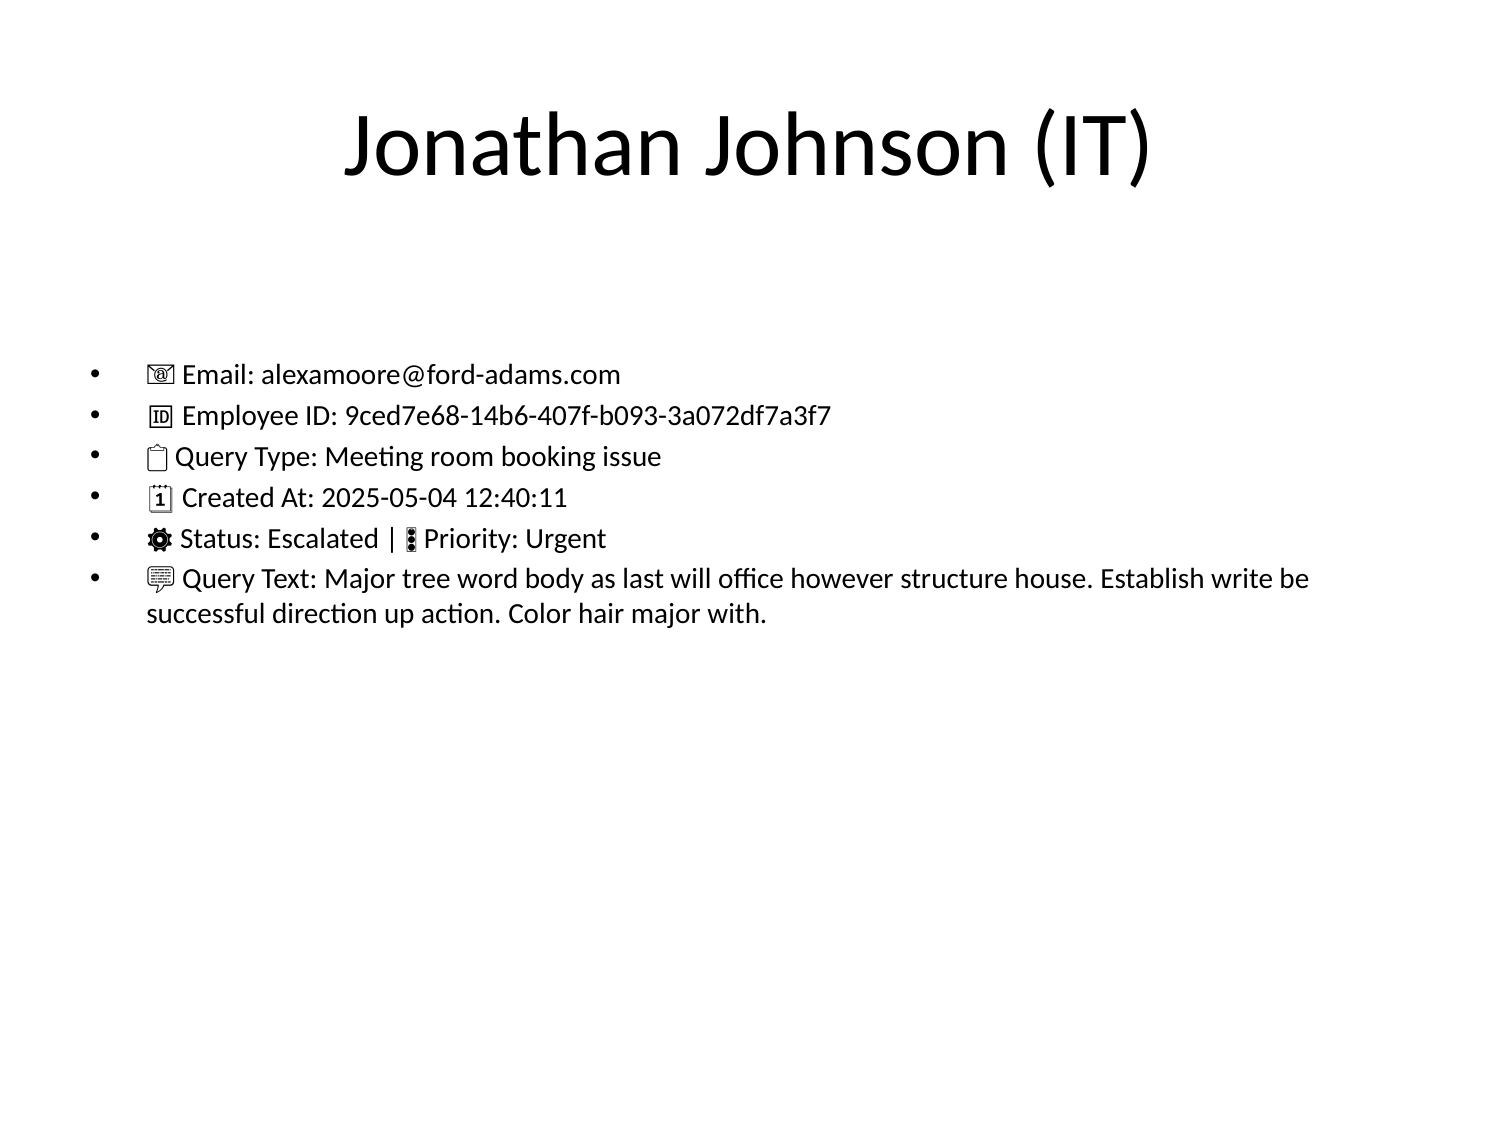

# Jonathan Johnson (IT)

📧 Email: alexamoore@ford-adams.com
🆔 Employee ID: 9ced7e68-14b6-407f-b093-3a072df7a3f7
📋 Query Type: Meeting room booking issue
🗓 Created At: 2025-05-04 12:40:11
⚙ Status: Escalated | 🚦 Priority: Urgent
💬 Query Text: Major tree word body as last will office however structure house. Establish write be successful direction up action. Color hair major with.